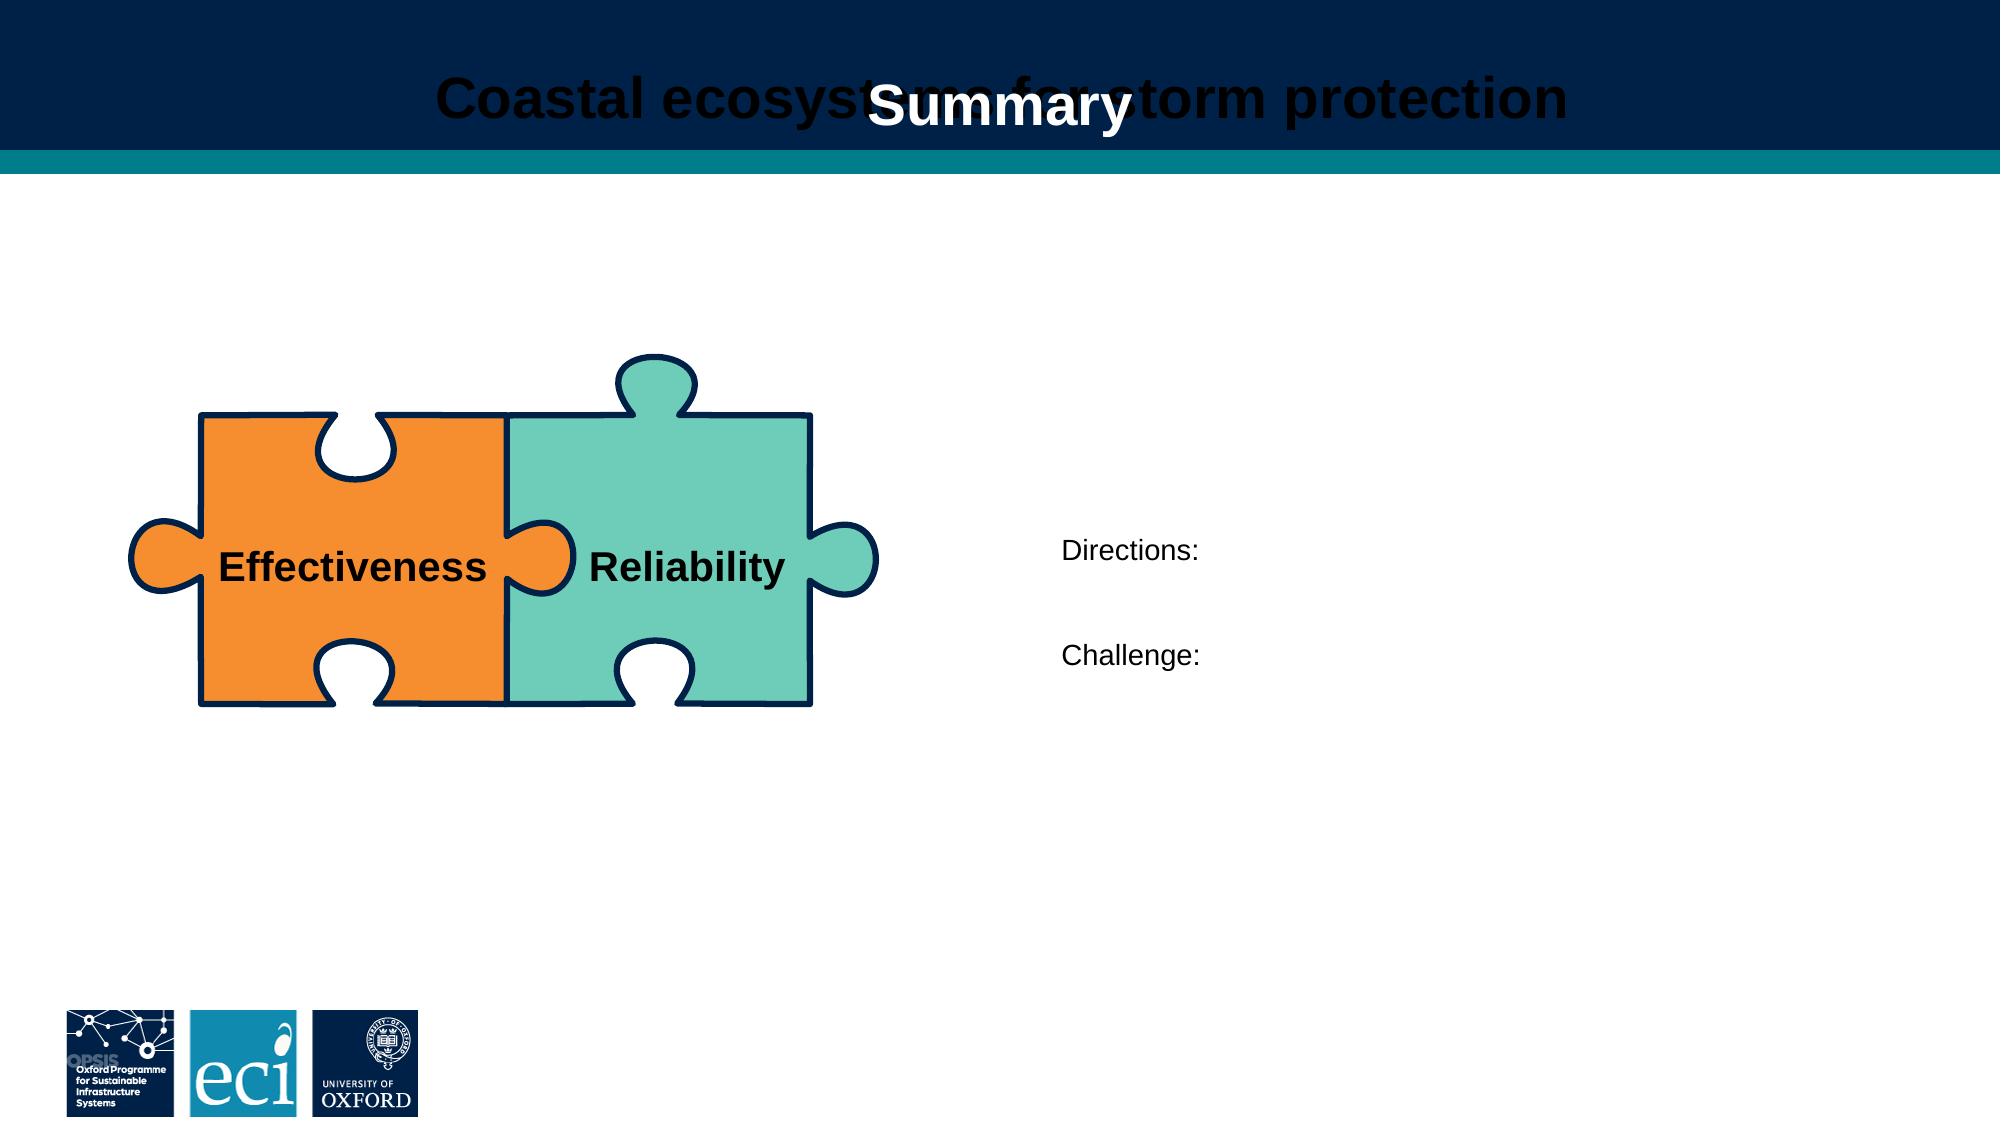

Coastal ecosystems for storm protection
Summary

Effectiveness
Reliability

Directions:

Challenge: